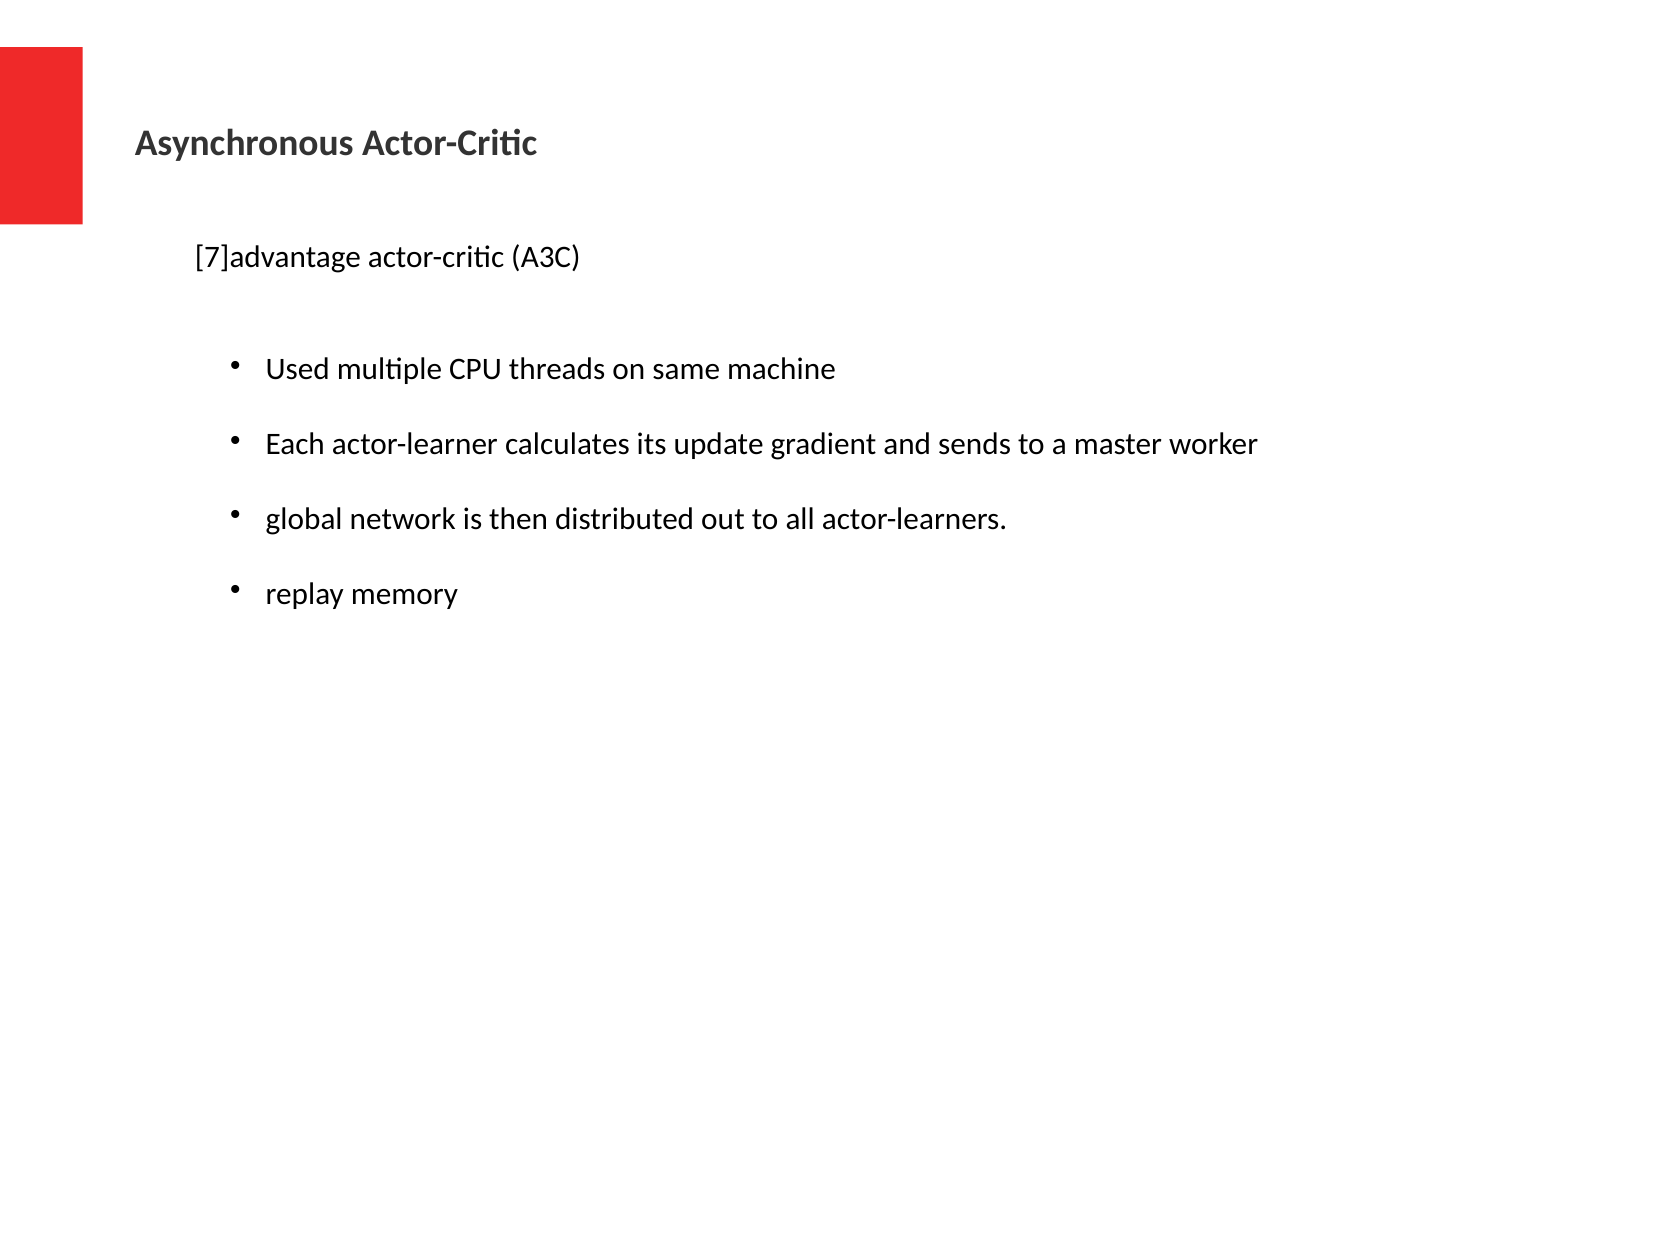

Asynchronous Actor-Critic
[7]advantage actor-critic (A3C)

Used multiple CPU threads on same machine

Each actor-learner calculates its update gradient and sends to a master worker

global network is then distributed out to all actor-learners.

replay memory